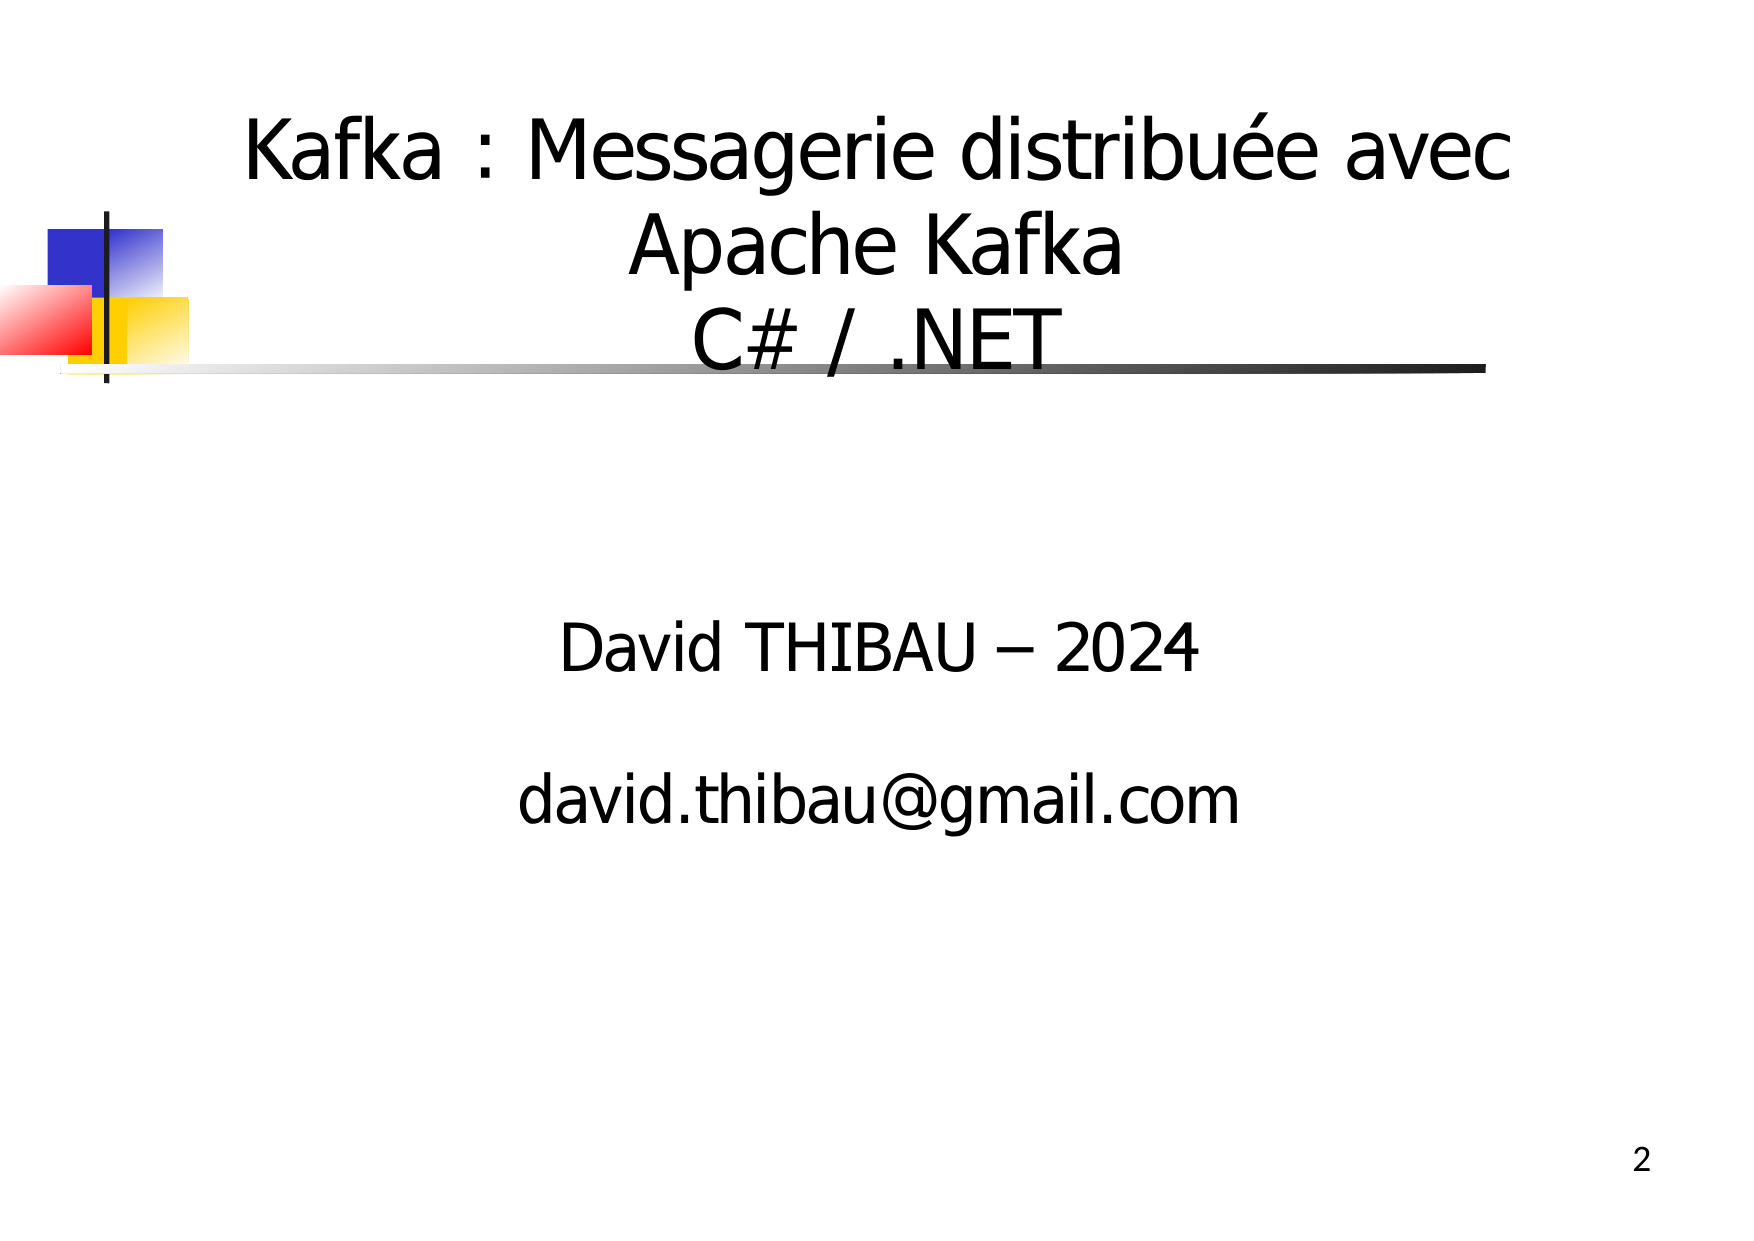

Kafka : Messagerie distribuée avec Apache Kafka
C# / .NET
David THIBAU – 2024

david.thibau@gmail.com